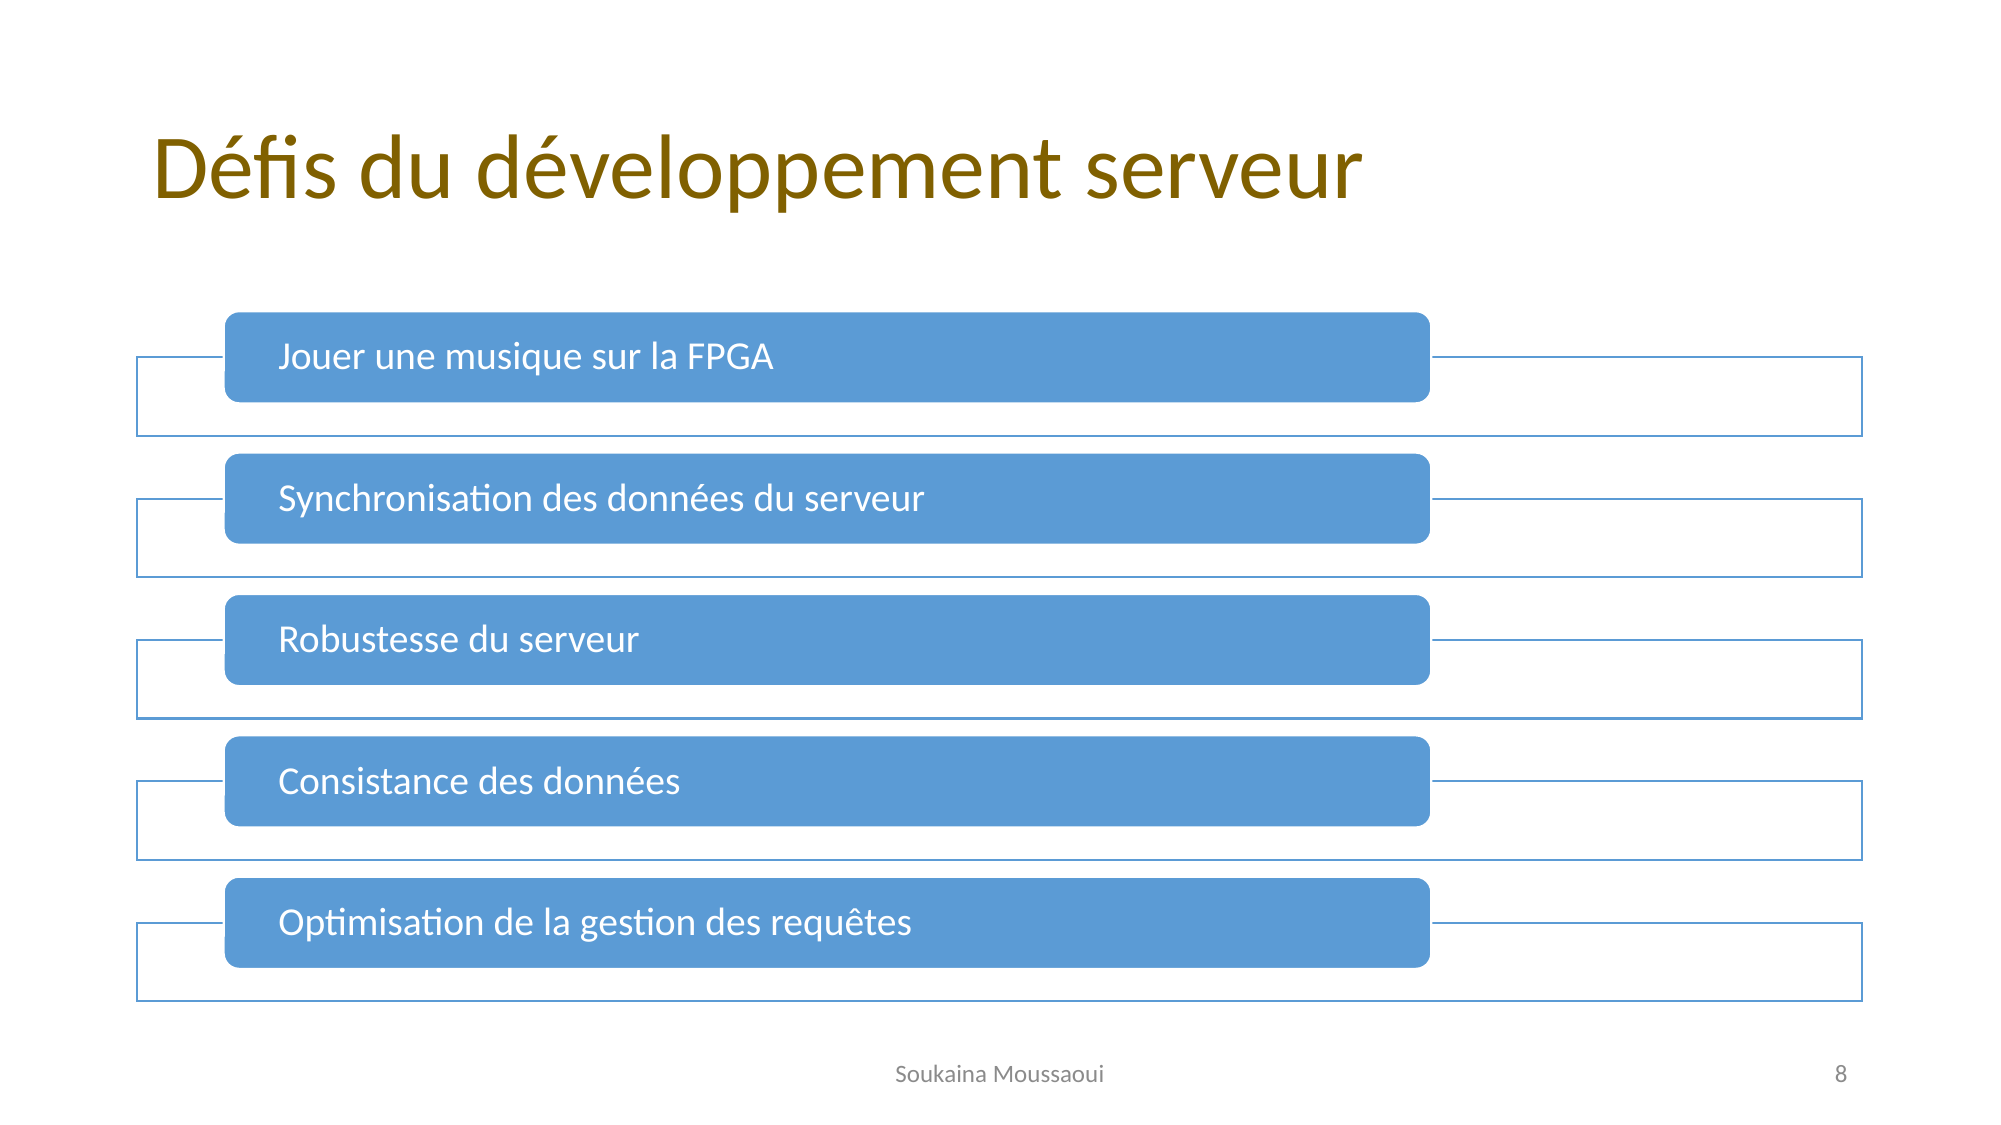

# Défis du développement serveur
Jouer une musique sur la FPGA
Synchronisation des données du serveur
Robustesse du serveur
Consistance des données
Optimisation de la gestion des requêtes
Soukaina Moussaoui
8